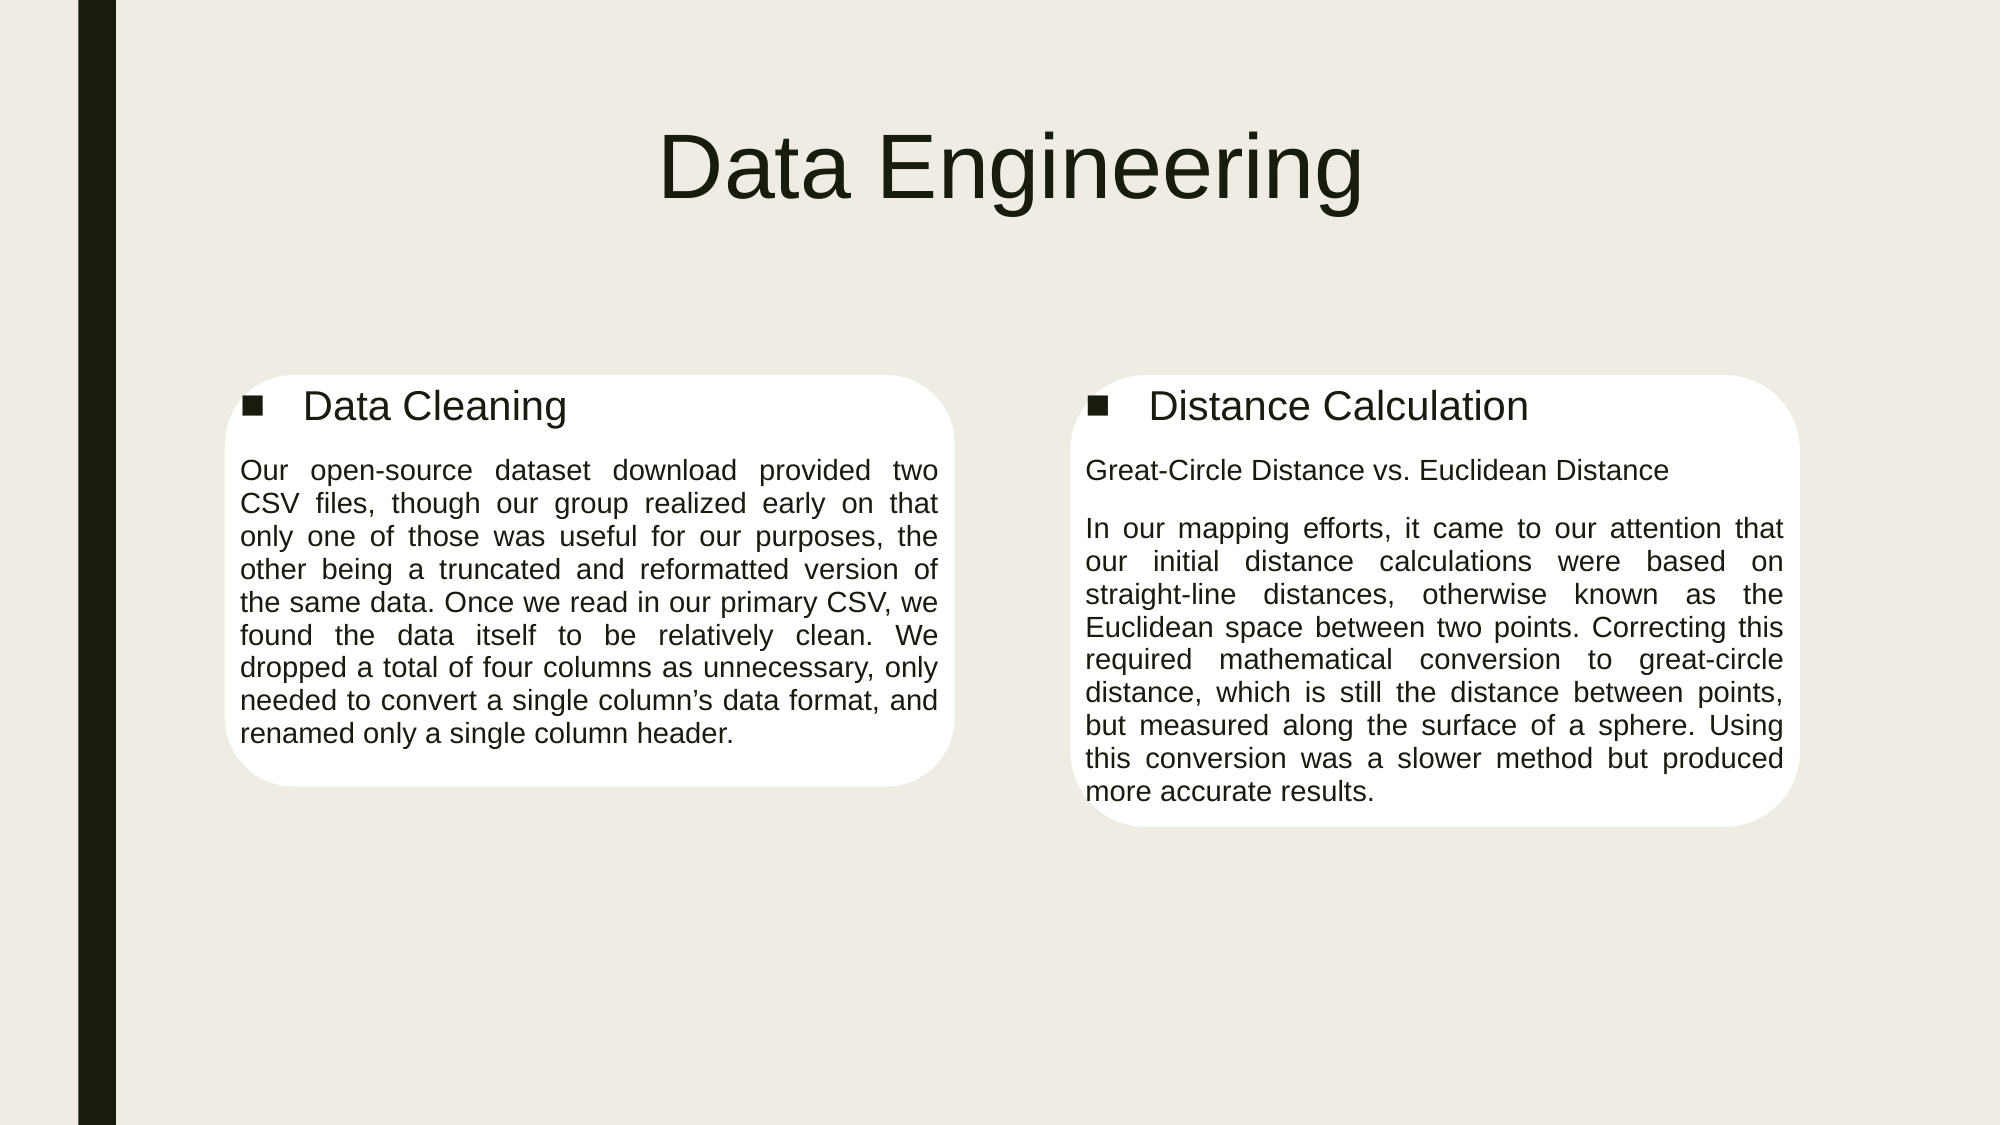

# Data Engineering

Data Cleaning
Our open-source dataset download provided two CSV files, though our group realized early on that only one of those was useful for our purposes, the other being a truncated and reformatted version of the same data. Once we read in our primary CSV, we found the data itself to be relatively clean. We dropped a total of four columns as unnecessary, only needed to convert a single column’s data format, and renamed only a single column header.

Distance Calculation
Great-Circle Distance vs. Euclidean Distance
In our mapping efforts, it came to our attention that our initial distance calculations were based on straight-line distances, otherwise known as the Euclidean space between two points. Correcting this required mathematical conversion to great-circle distance, which is still the distance between points, but measured along the surface of a sphere. Using this conversion was a slower method but produced more accurate results.